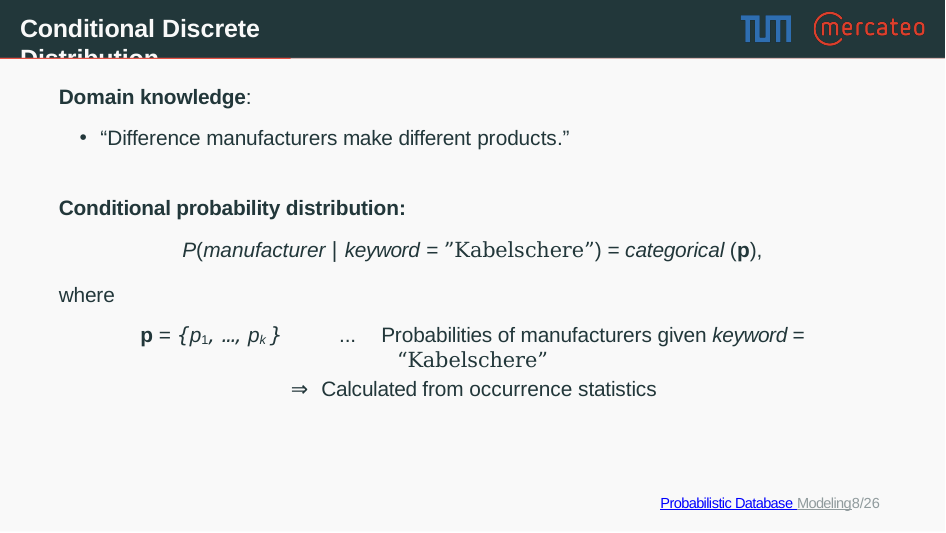

# Conditional Discrete Distribution

Domain knowledge:

“Difference manufacturers make different products.”

Conditional probability distribution:

P(manufacturer | keyword = ”Kabelschere”) = categorical (p),
where
p = {p1, ..., pk }	...	Probabilities of manufacturers given keyword = “Kabelschere”
⇒ Calculated from occurrence statistics
Probabilistic Database Modeling8/26